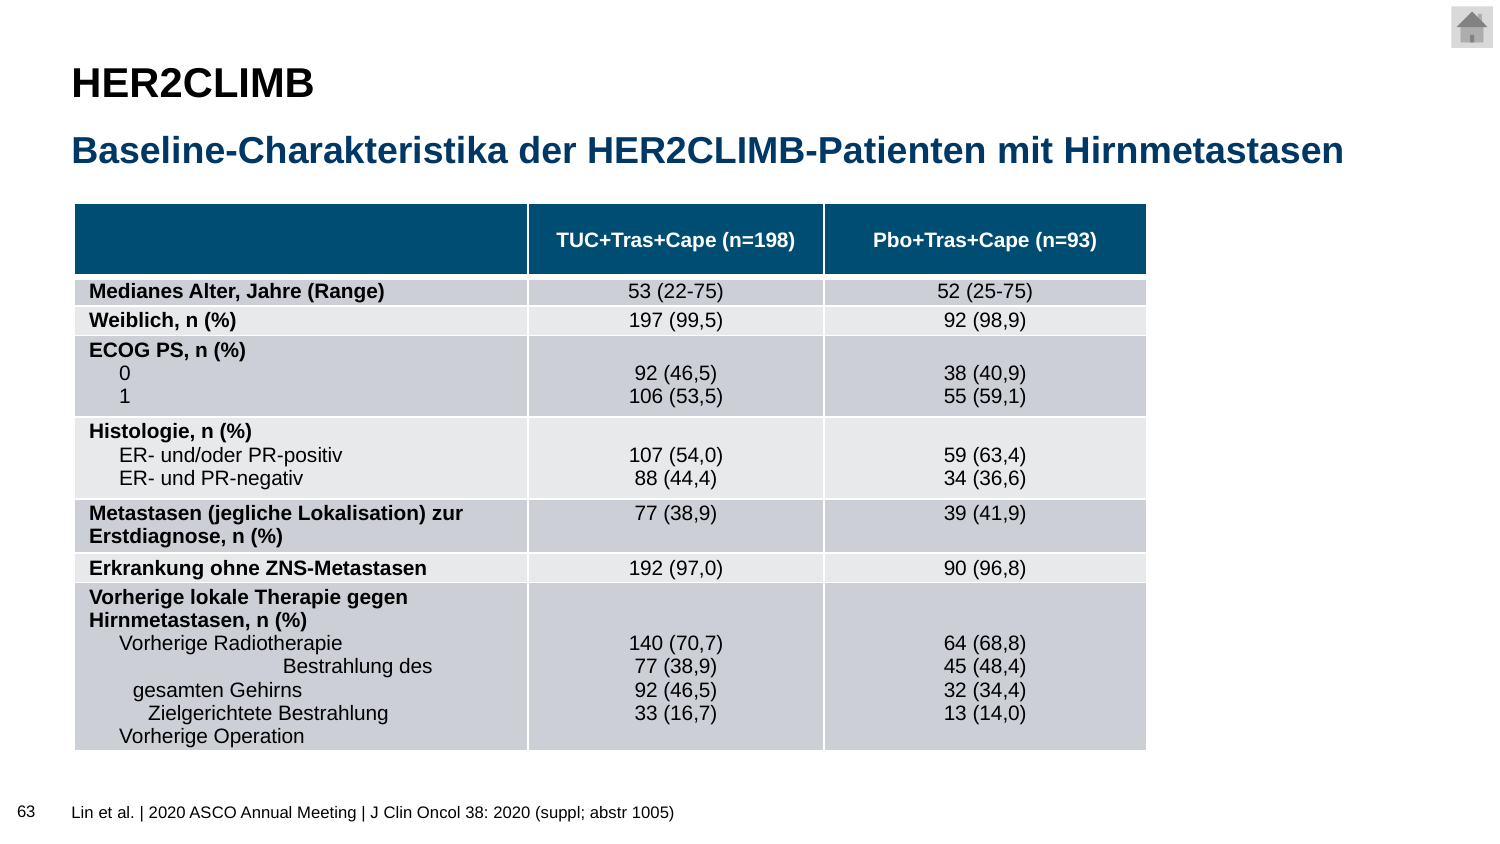

# HER2CLIMB
Baseline-Charakteristika der HER2CLIMB-Patienten mit Hirnmetastasen
|  | TUC+Tras+Cape (n=198) | Pbo+Tras+Cape (n=93) |
| --- | --- | --- |
| Medianes Alter, Jahre (Range) | 53 (22-75) | 52 (25-75) |
| Weiblich, n (%) | 197 (99,5) | 92 (98,9) |
| ECOG PS, n (%) 0 1 | 92 (46,5) 106 (53,5) | 38 (40,9) 55 (59,1) |
| Histologie, n (%) ER- und/oder PR-positiv ER- und PR-negativ | 107 (54,0) 88 (44,4) | 59 (63,4) 34 (36,6) |
| Metastasen (jegliche Lokalisation) zur Erstdiagnose, n (%) | 77 (38,9) | 39 (41,9) |
| Erkrankung ohne ZNS-Metastasen | 192 (97,0) | 90 (96,8) |
| Vorherige lokale Therapie gegen Hirnmetastasen, n (%) Vorherige Radiotherapie Bestrahlung des gesamten Gehirns Zielgerichtete Bestrahlung Vorherige Operation | 140 (70,7) 77 (38,9) 92 (46,5) 33 (16,7) | 64 (68,8) 45 (48,4) 32 (34,4) 13 (14,0) |
63
Lin et al. | 2020 ASCO Annual Meeting | J Clin Oncol 38: 2020 (suppl; abstr 1005)